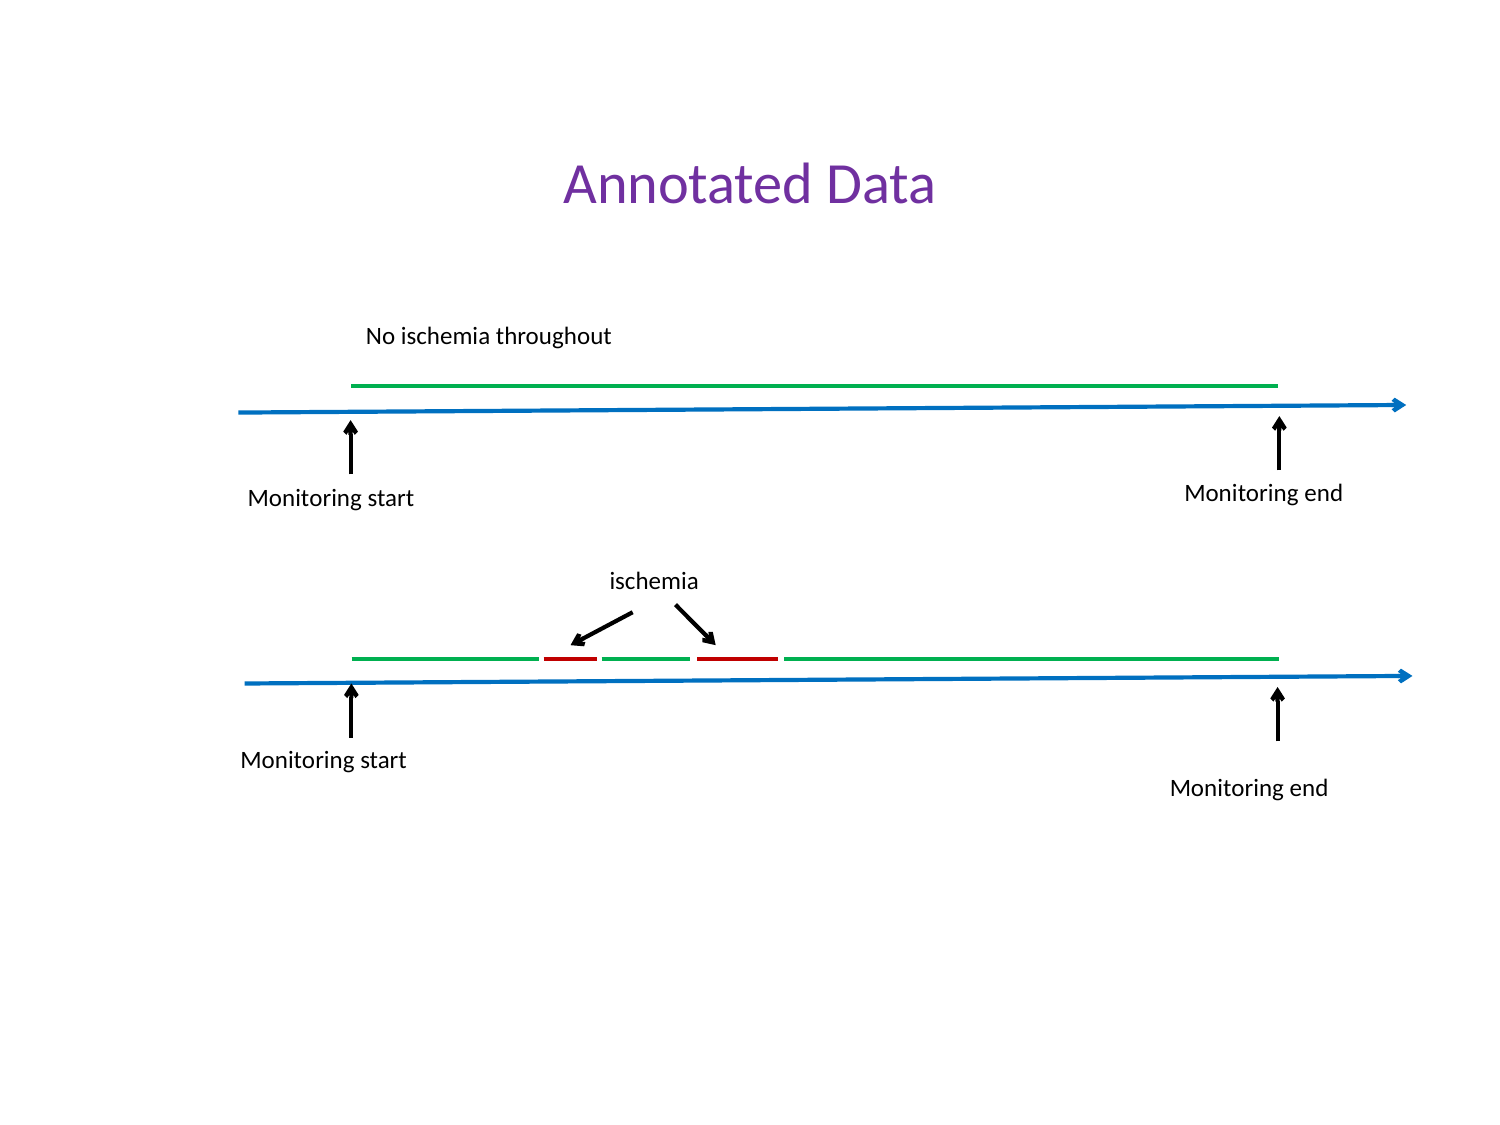

Annotated Data
No ischemia throughout

Monitoring end
Monitoring start
ischemia

Monitoring start
Monitoring end